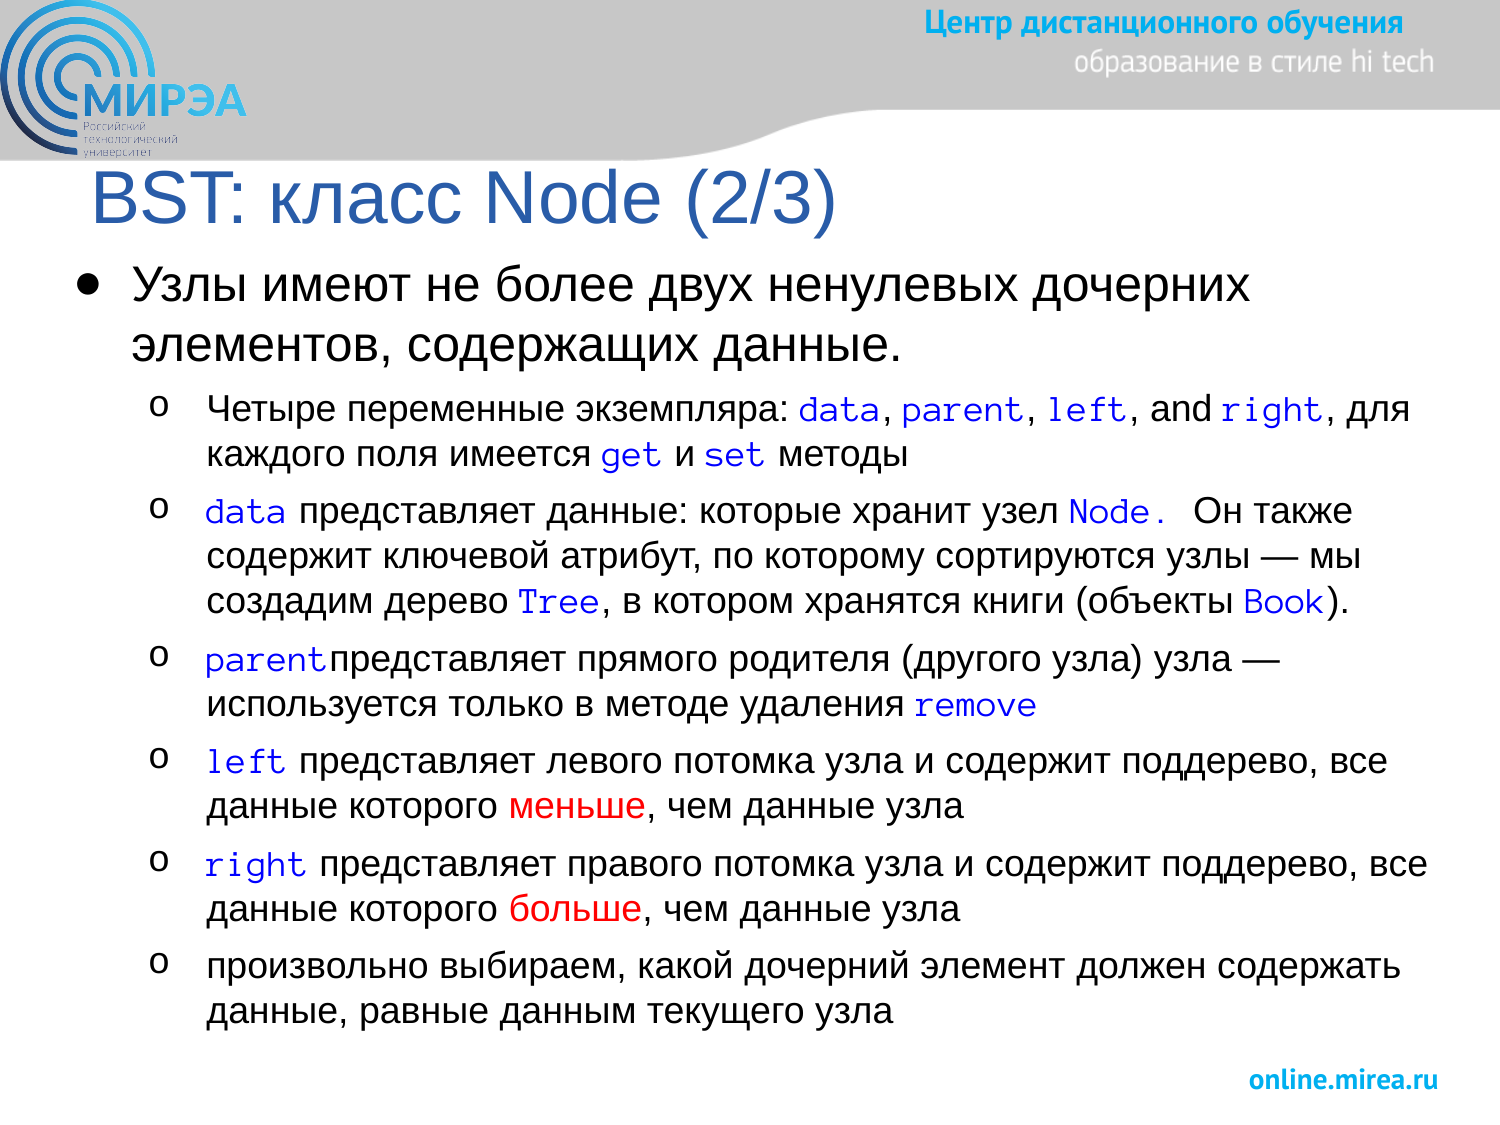

# BST: класс Node (2/3)
Узлы имеют не более двух ненулевых дочерних элементов, содержащих данные.
Четыре переменные экземпляра: data, parent, left, and right, для каждого поля имеется get и set методы
data представляет данные: которые хранит узел Node. Он также содержит ключевой атрибут, по которому сортируются узлы — мы создадим дерево Tree, в котором хранятся книги (объекты Book).
parentпредставляет прямого родителя (другого узла) узла — используется только в методе удаления remove
left представляет левого потомка узла и содержит поддерево, все данные которого меньше, чем данные узла
right представляет правого потомка узла и содержит поддерево, все данные которого больше, чем данные узла
произвольно выбираем, какой дочерний элемент должен содержать данные, равные данным текущего узла